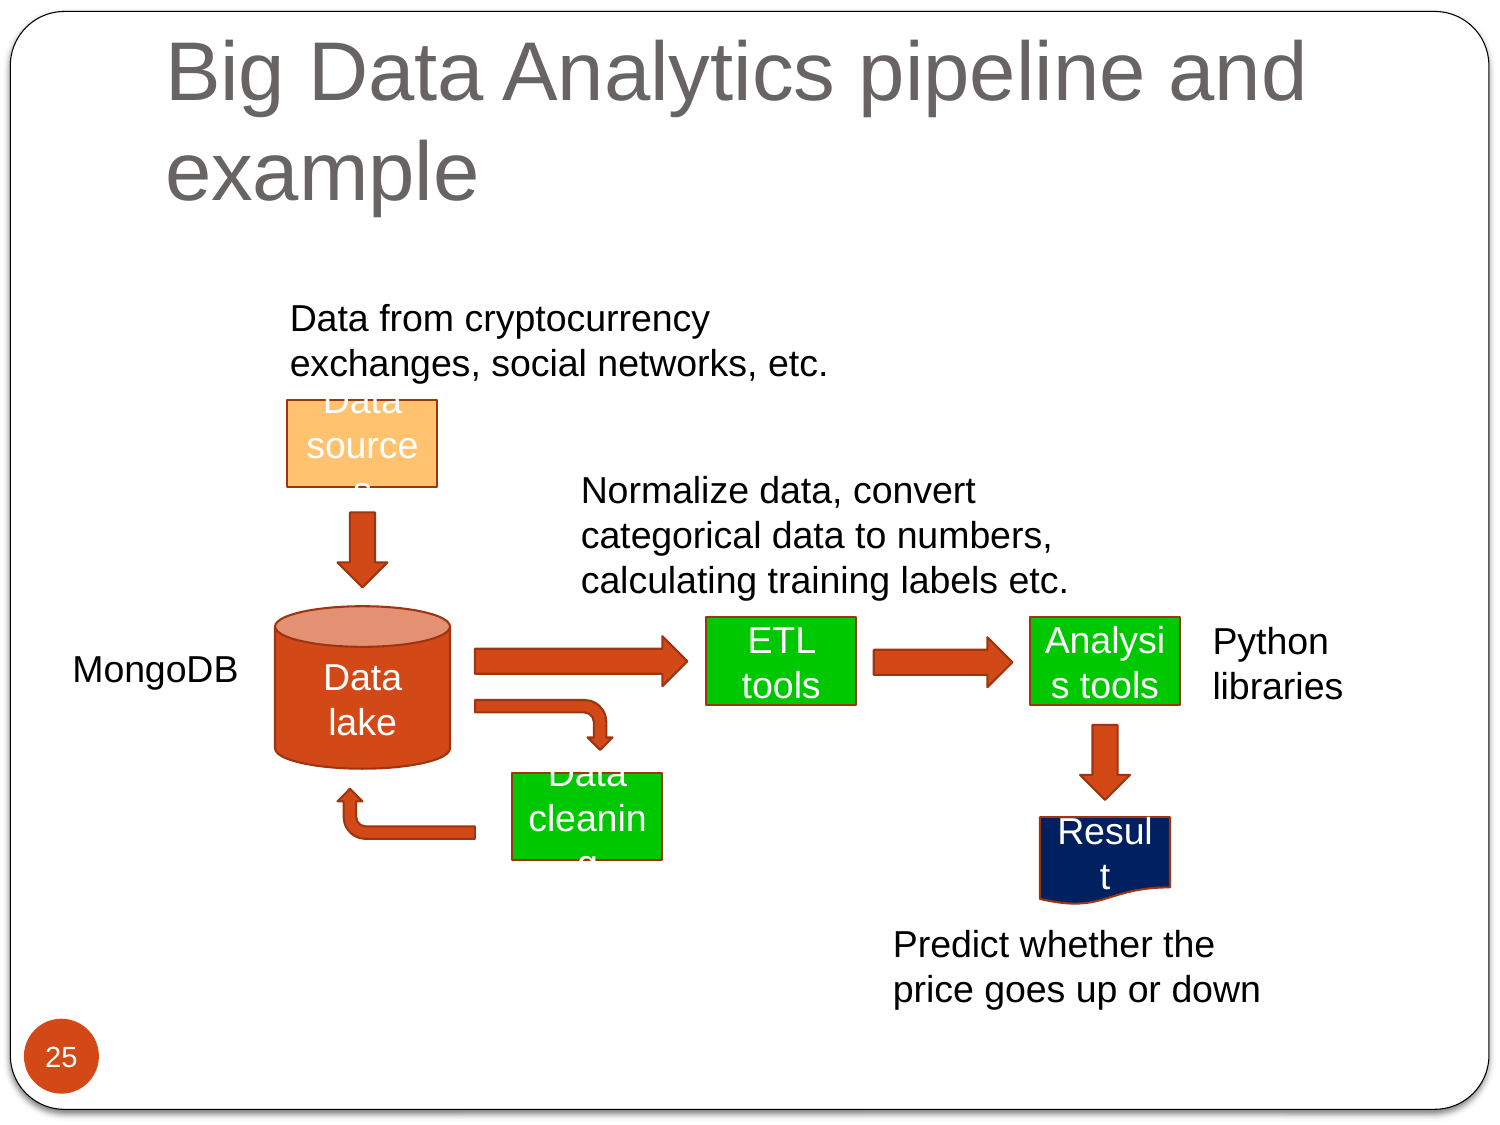

# Big Data Analytics pipeline and example
Data from cryptocurrency exchanges, social networks, etc.
Data sources
Normalize data, convert categorical data to numbers, calculating training labels etc.

Data lake
Python libraries
ETL tools
Analysis tools
MongoDB

Data cleaning
Result
Predict whether the price goes up or down
25